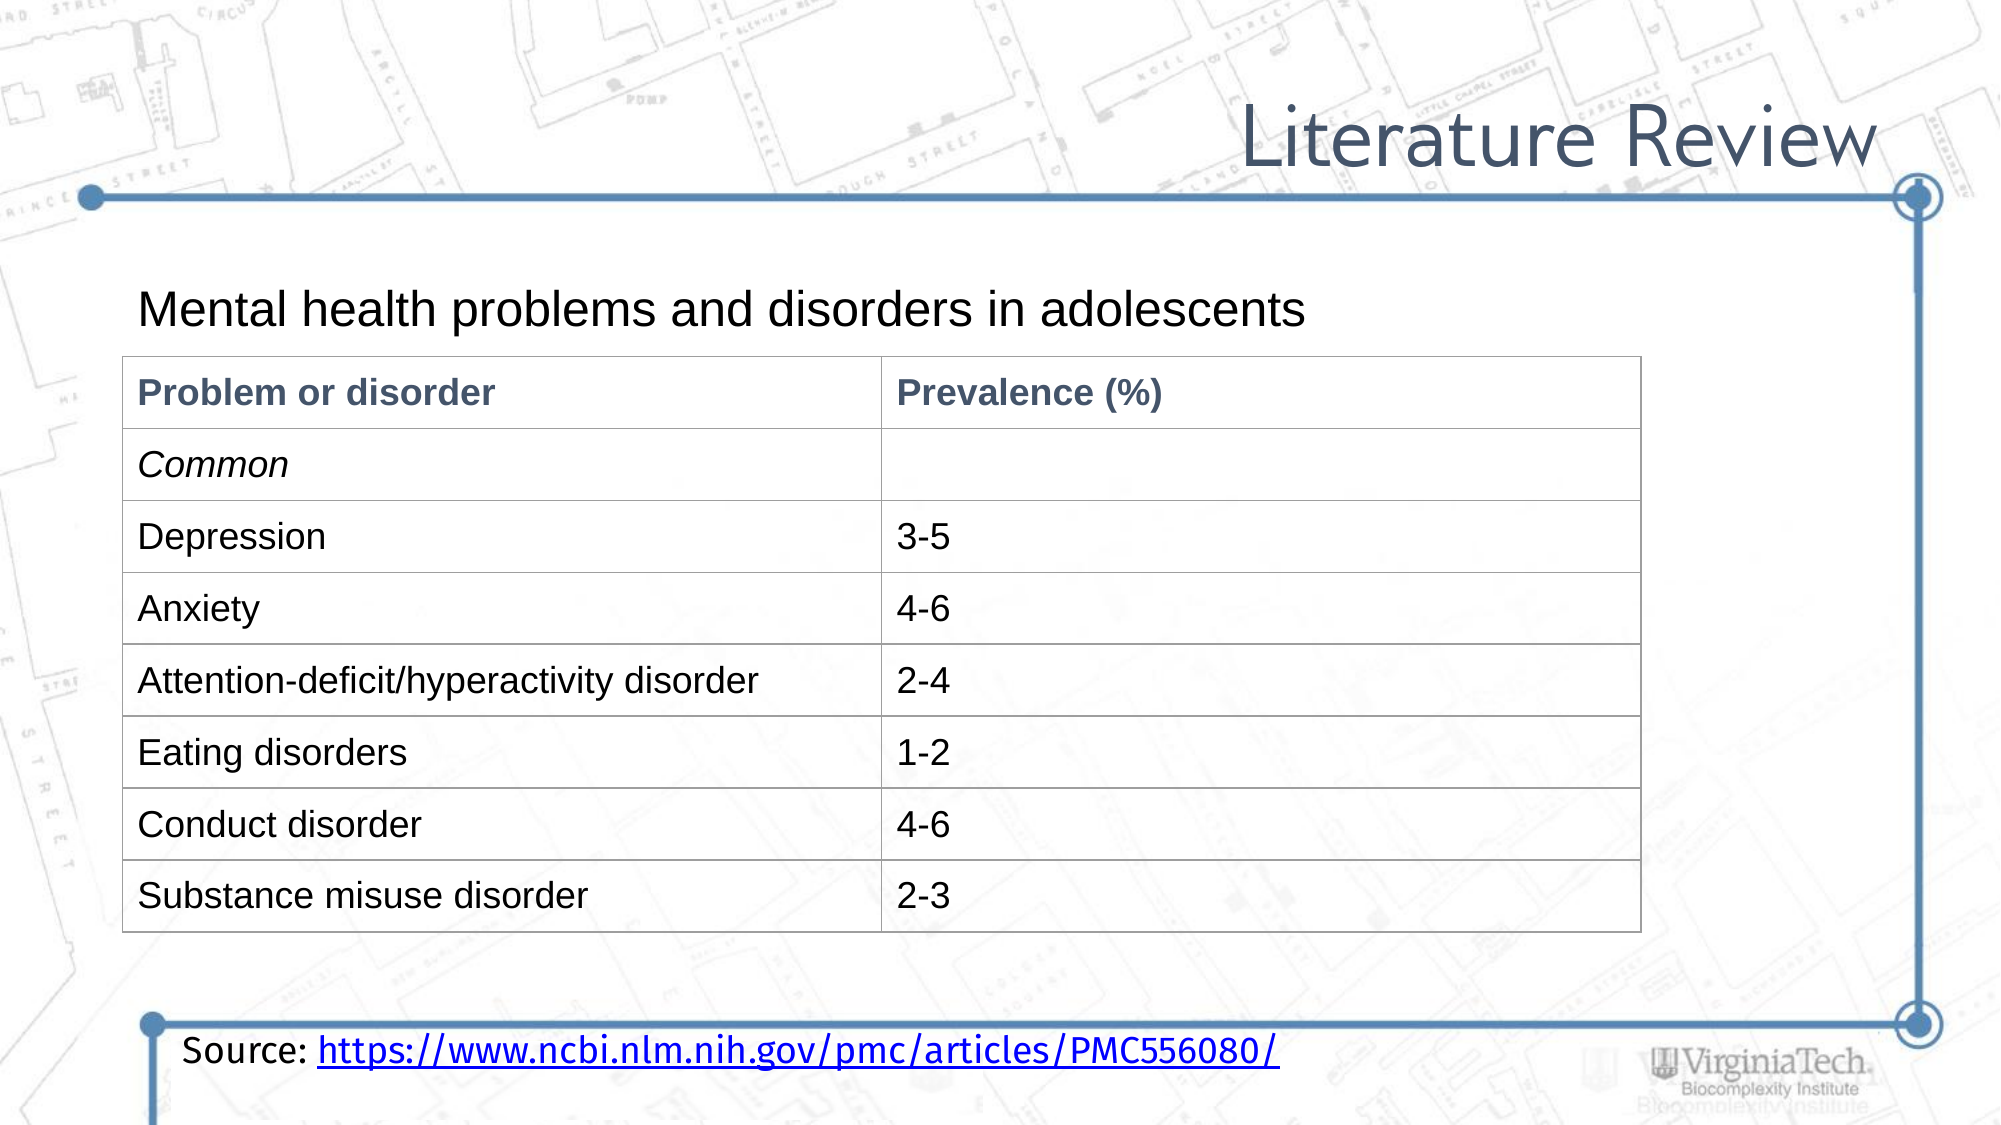

# Literature Review

Mental health problems and disorders in adolescents
| Problem or disorder | Prevalence (%) |
| --- | --- |
| Common |  |
| Depression | 3-5 |
| Anxiety | 4-6 |
| Attention-deficit/hyperactivity disorder | 2-4 |
| Eating disorders | 1-2 |
| Conduct disorder | 4-6 |
| Substance misuse disorder | 2-3 |
Source: https://www.ncbi.nlm.nih.gov/pmc/articles/PMC556080/